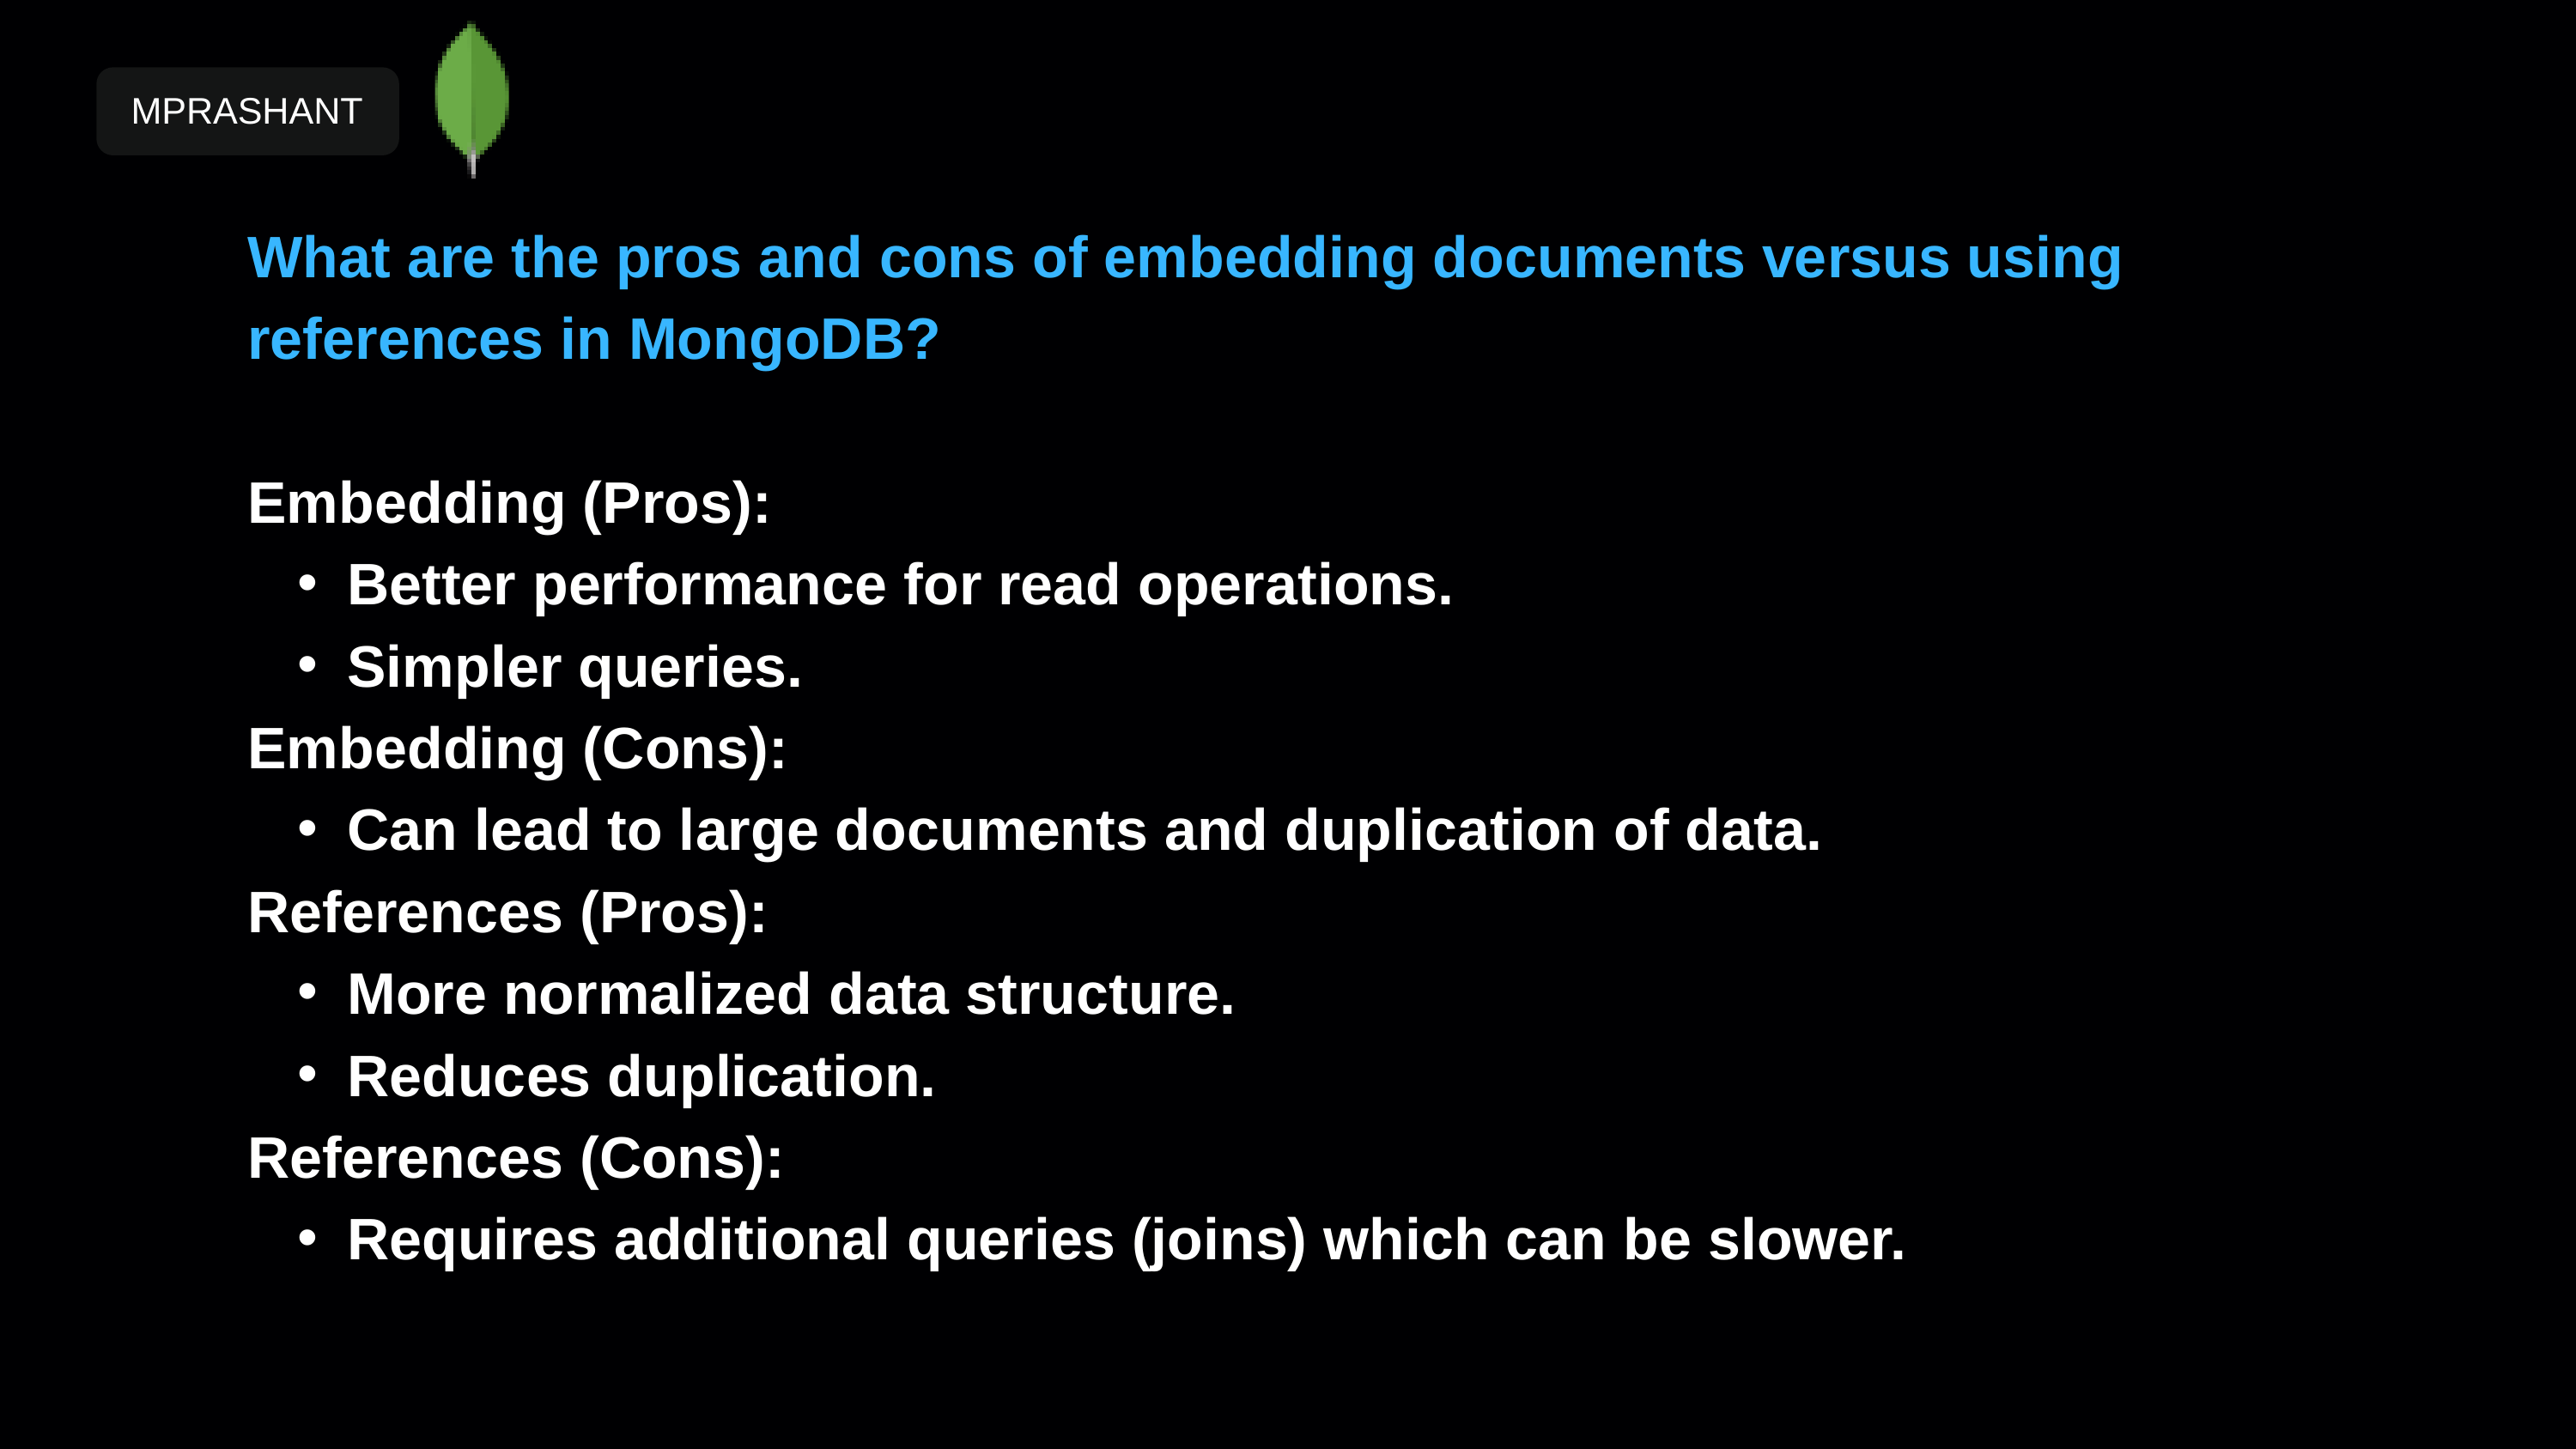

MPRASHANT
What are the pros and cons of embedding documents versus using references in MongoDB?

Embedding (Pros):
Better performance for read operations.
Simpler queries.
Embedding (Cons):
Can lead to large documents and duplication of data.
References (Pros):
More normalized data structure.
Reduces duplication.
References (Cons):
Requires additional queries (joins) which can be slower.